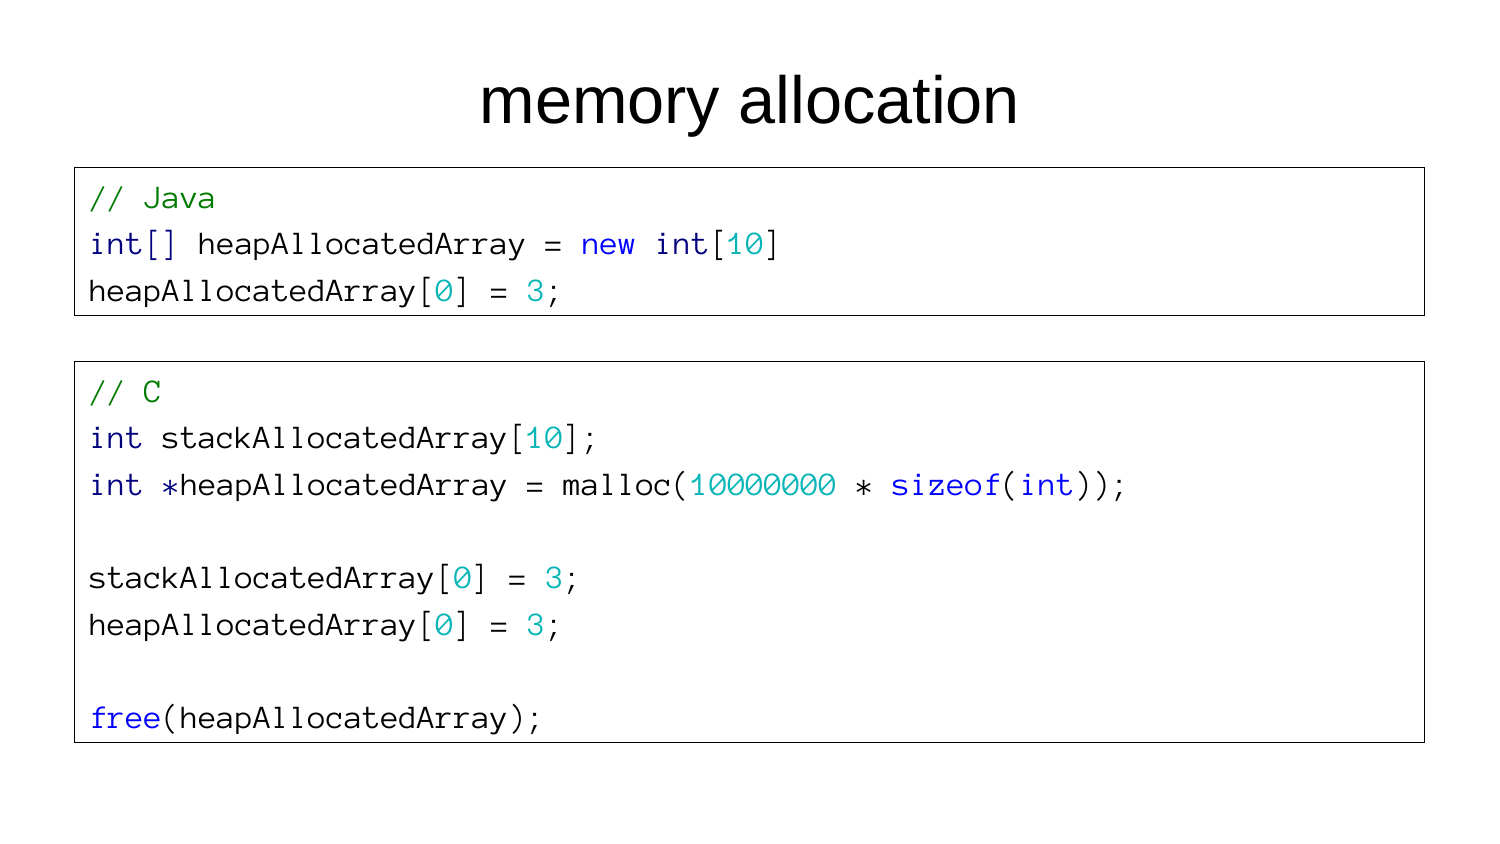

# memory allocation
// Java
int[] heapAllocatedArray = new int[10]
heapAllocatedArray[0] = 3;
// C
int stackAllocatedArray[10];
int *heapAllocatedArray = malloc(10000000 * sizeof(int));

stackAllocatedArray[0] = 3;
heapAllocatedArray[0] = 3;

free(heapAllocatedArray);